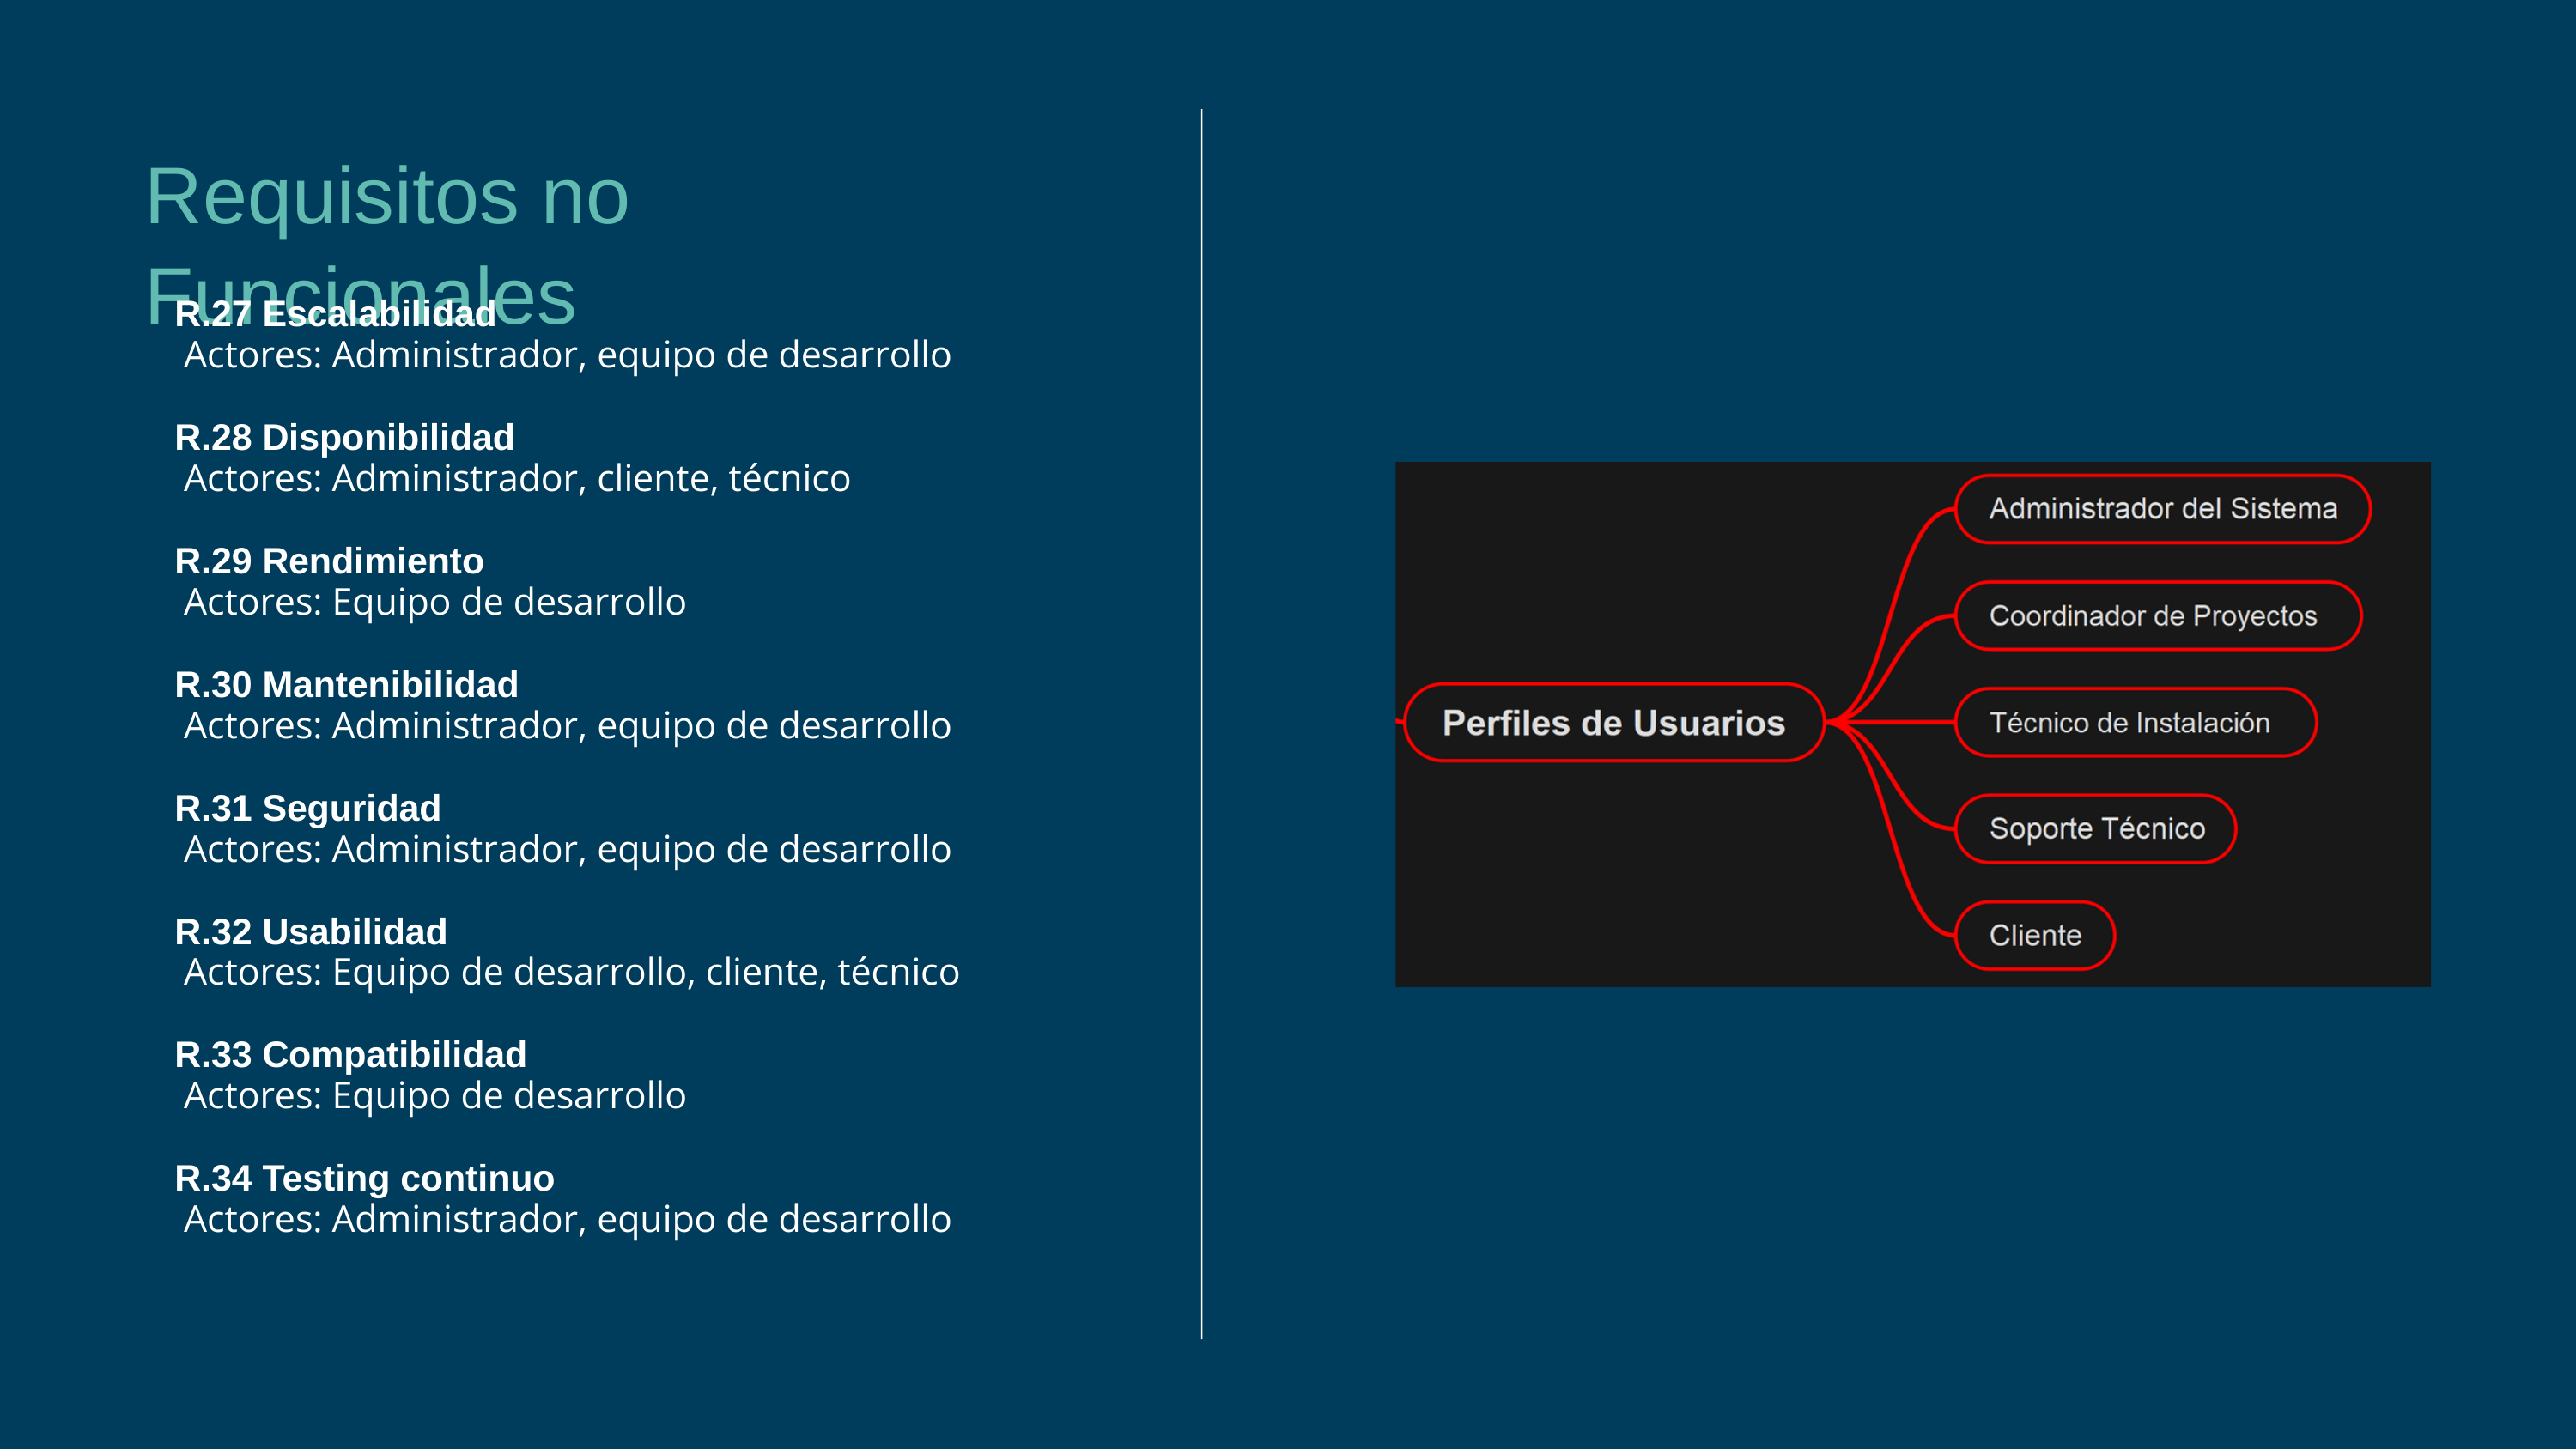

Requisitos no Funcionales
R.27 Escalabilidad
 Actores: Administrador, equipo de desarrollo

R.28 Disponibilidad
 Actores: Administrador, cliente, técnico

R.29 Rendimiento
 Actores: Equipo de desarrollo

R.30 Mantenibilidad
 Actores: Administrador, equipo de desarrollo

R.31 Seguridad
 Actores: Administrador, equipo de desarrollo

R.32 Usabilidad
 Actores: Equipo de desarrollo, cliente, técnico

R.33 Compatibilidad
 Actores: Equipo de desarrollo

R.34 Testing continuo
 Actores: Administrador, equipo de desarrollo